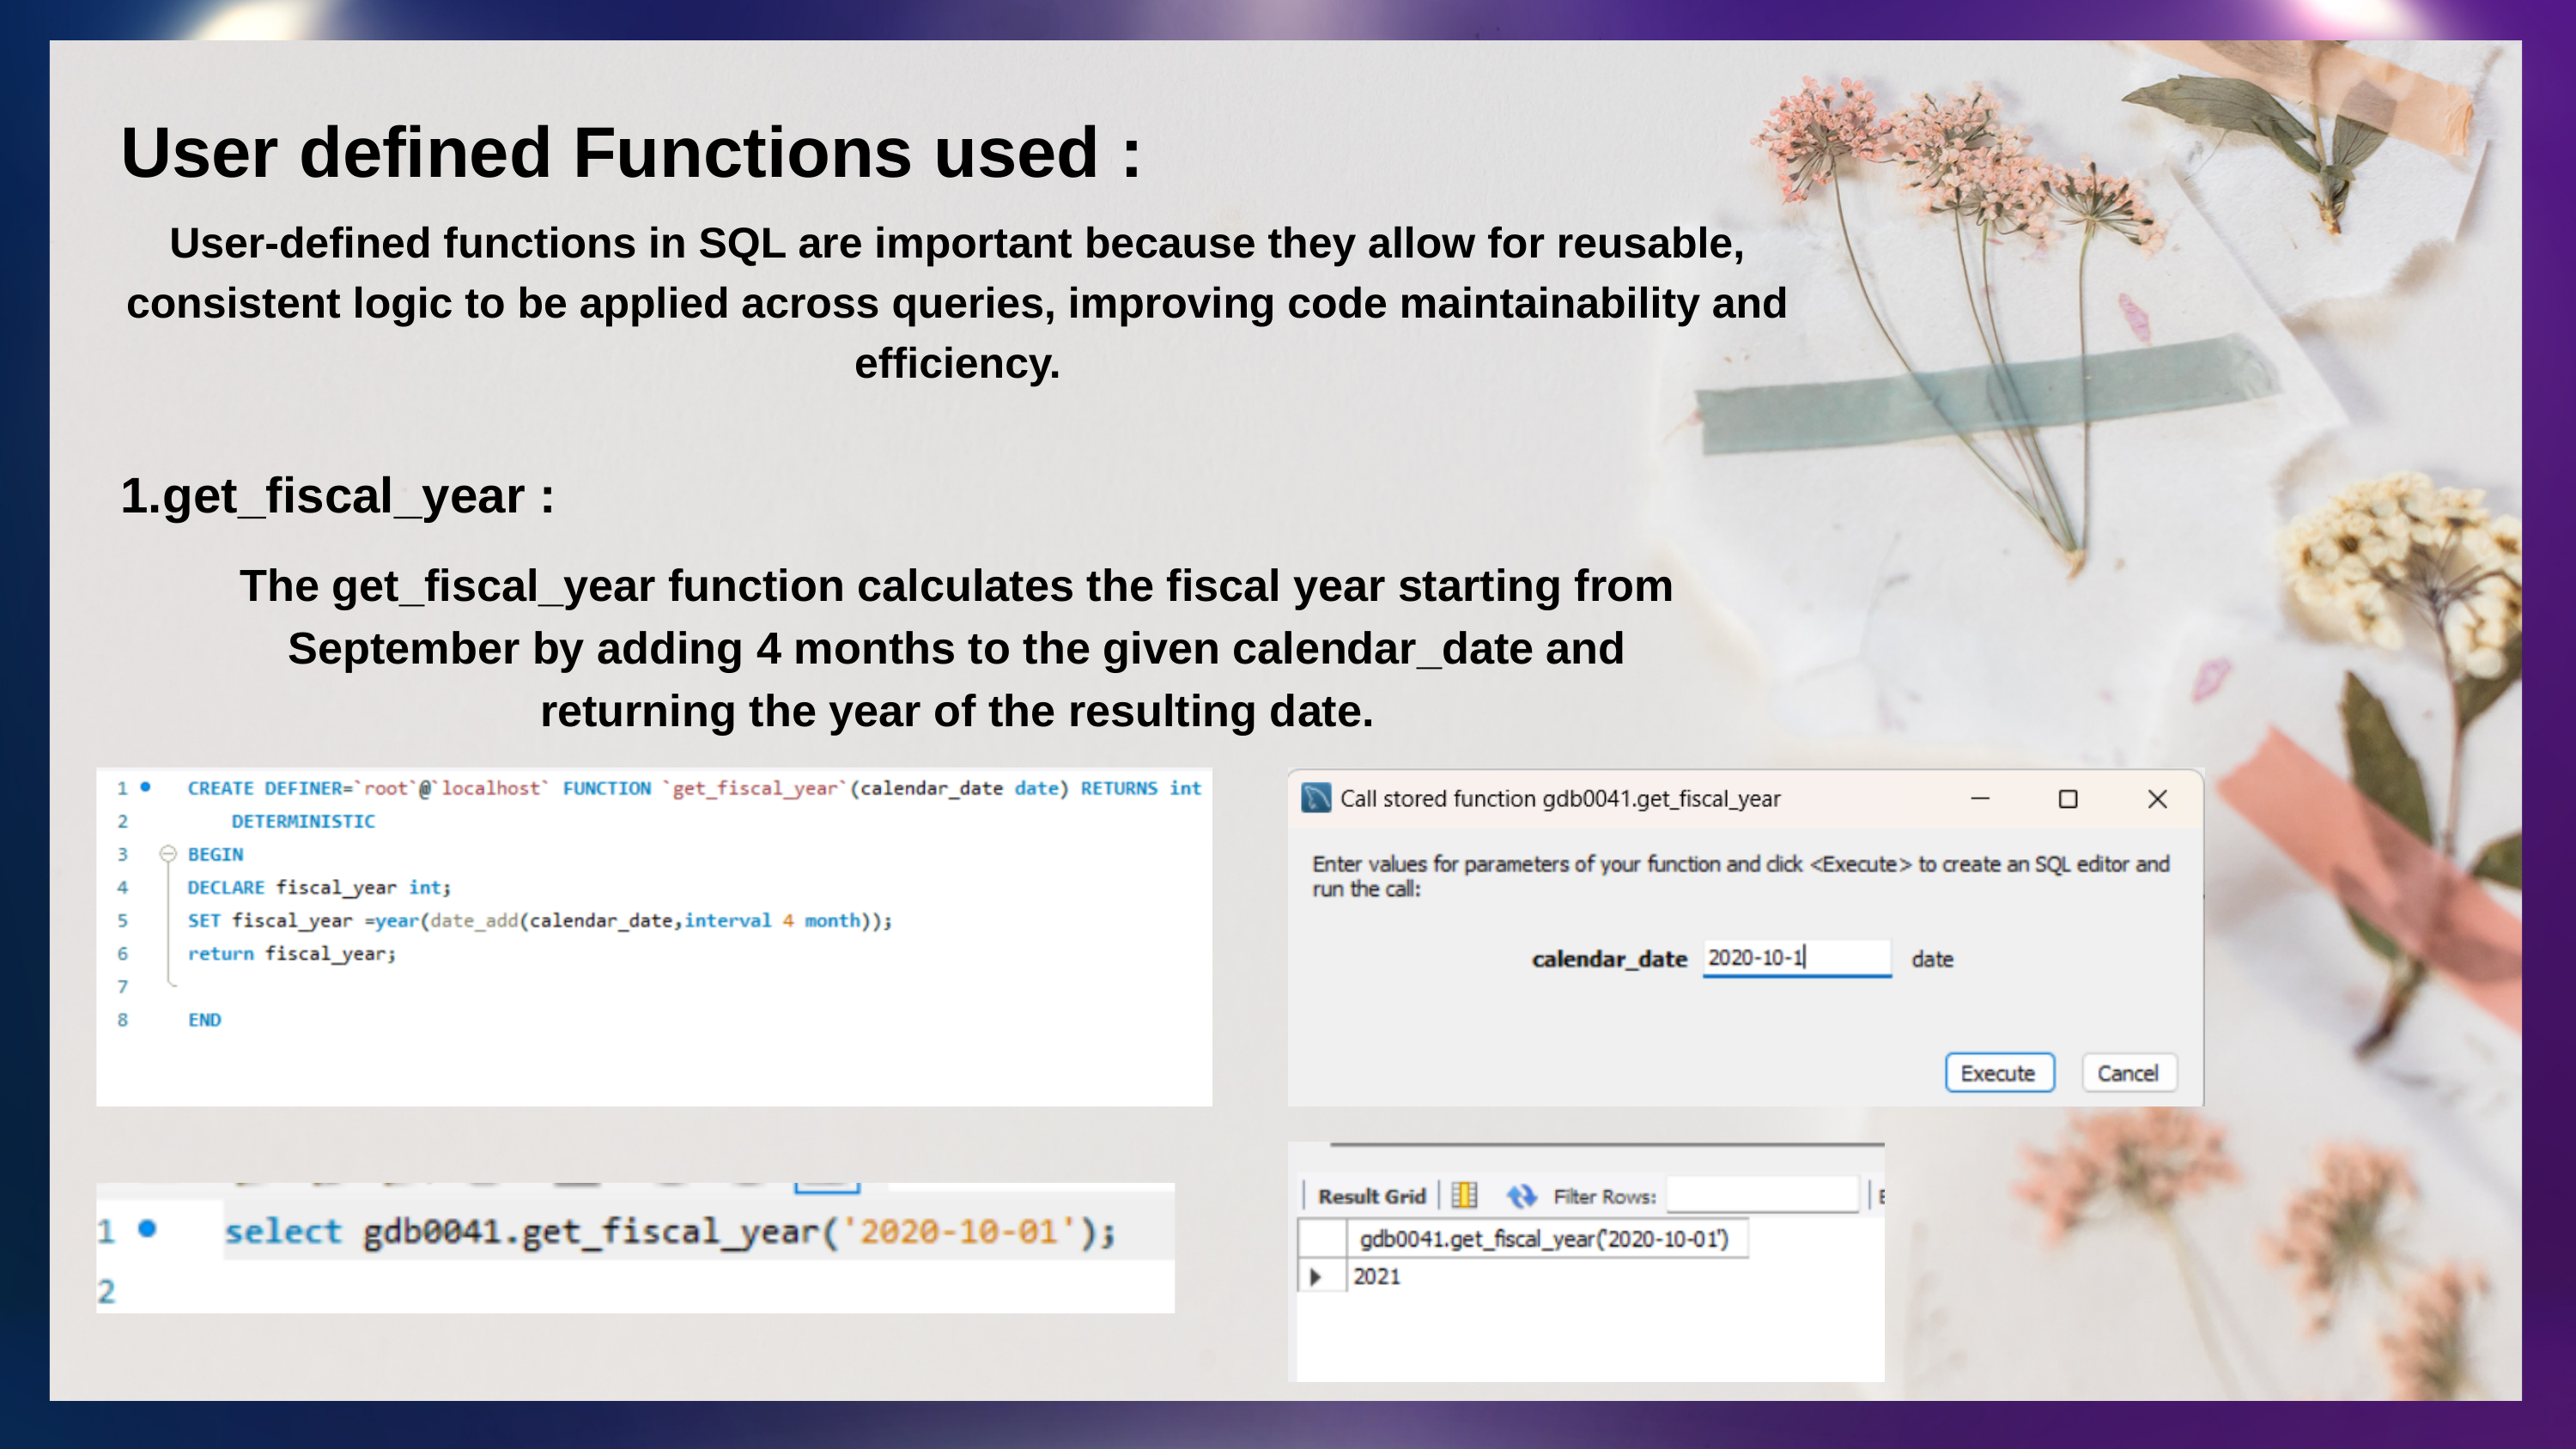

User defined Functions used :
User-defined functions in SQL are important because they allow for reusable, consistent logic to be applied across queries, improving code maintainability and efficiency.
get_fiscal_year :
The get_fiscal_year function calculates the fiscal year starting from September by adding 4 months to the given calendar_date and returning the year of the resulting date.